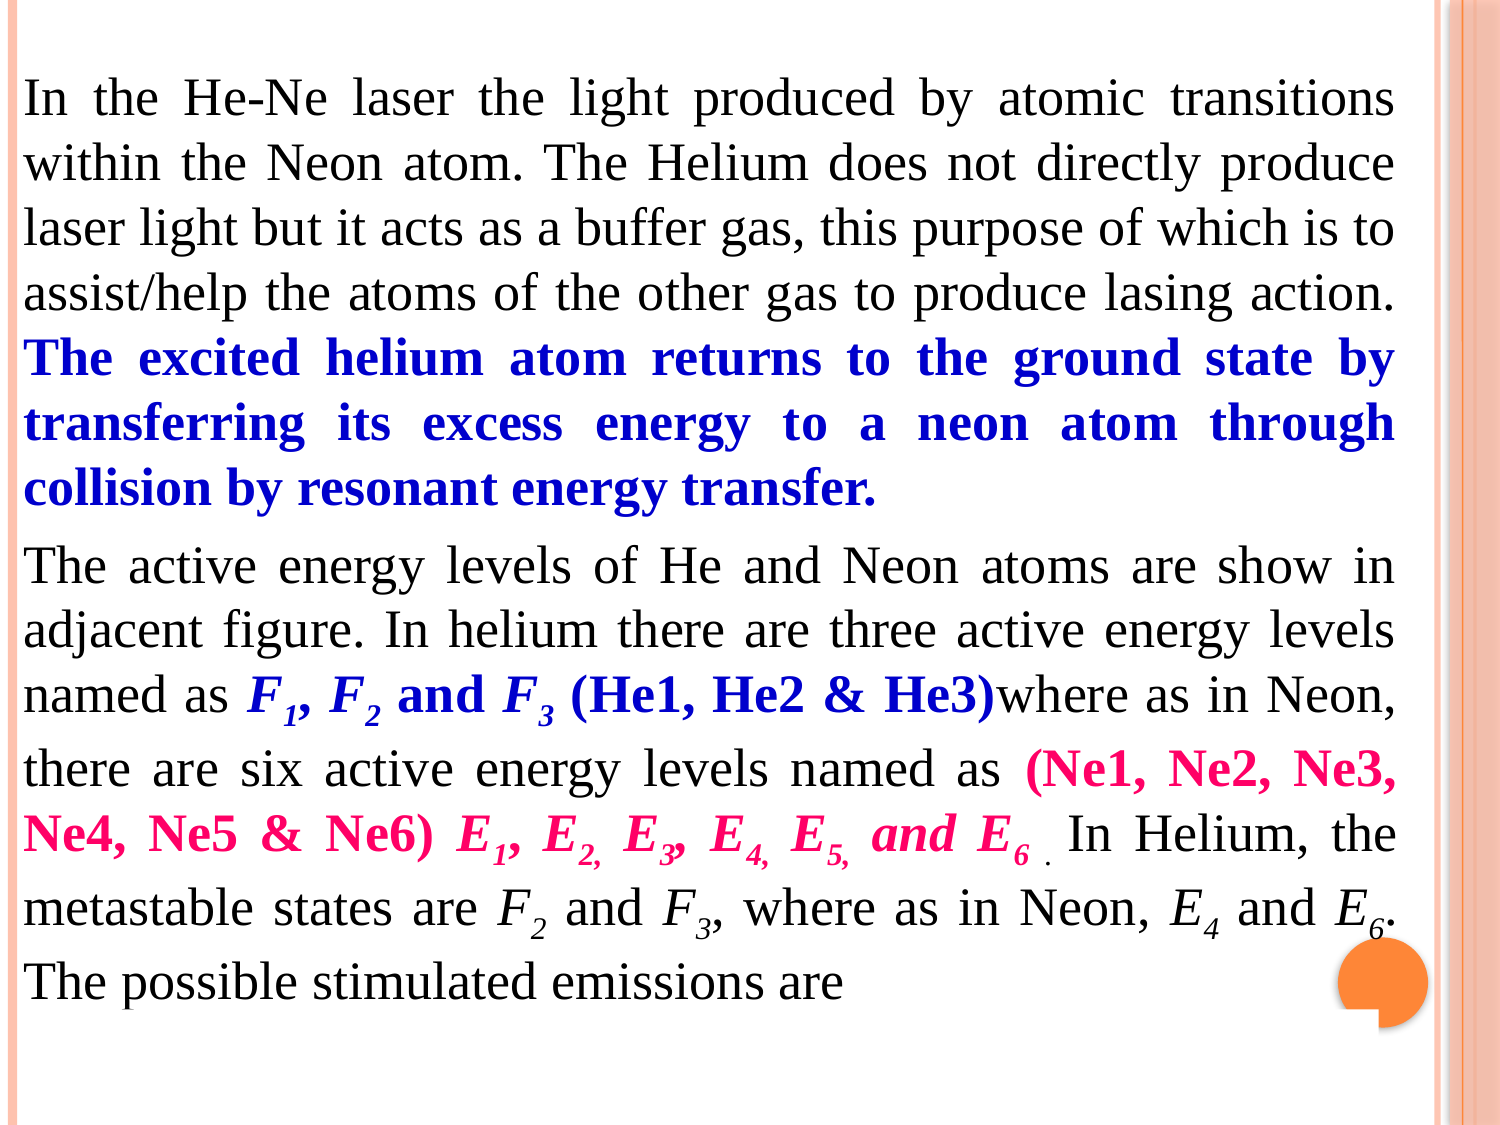

In the He-Ne laser the light produced by atomic transitions within the Neon atom. The Helium does not directly produce laser light but it acts as a buffer gas, this purpose of which is to assist/help the atoms of the other gas to produce lasing action. The excited helium atom returns to the ground state by transferring its excess energy to a neon atom through collision by resonant energy transfer.
The active energy levels of He and Neon atoms are show in adjacent figure. In helium there are three active energy levels named as F1, F2 and F3 (He1, He2 & He3)where as in Neon, there are six active energy levels named as (Ne1, Ne2, Ne3, Ne4, Ne5 & Ne6) E1, E2, E3, E4, E5, and E6 . In Helium, the metastable states are F2 and F3, where as in Neon, E4 and E6. The possible stimulated emissions are